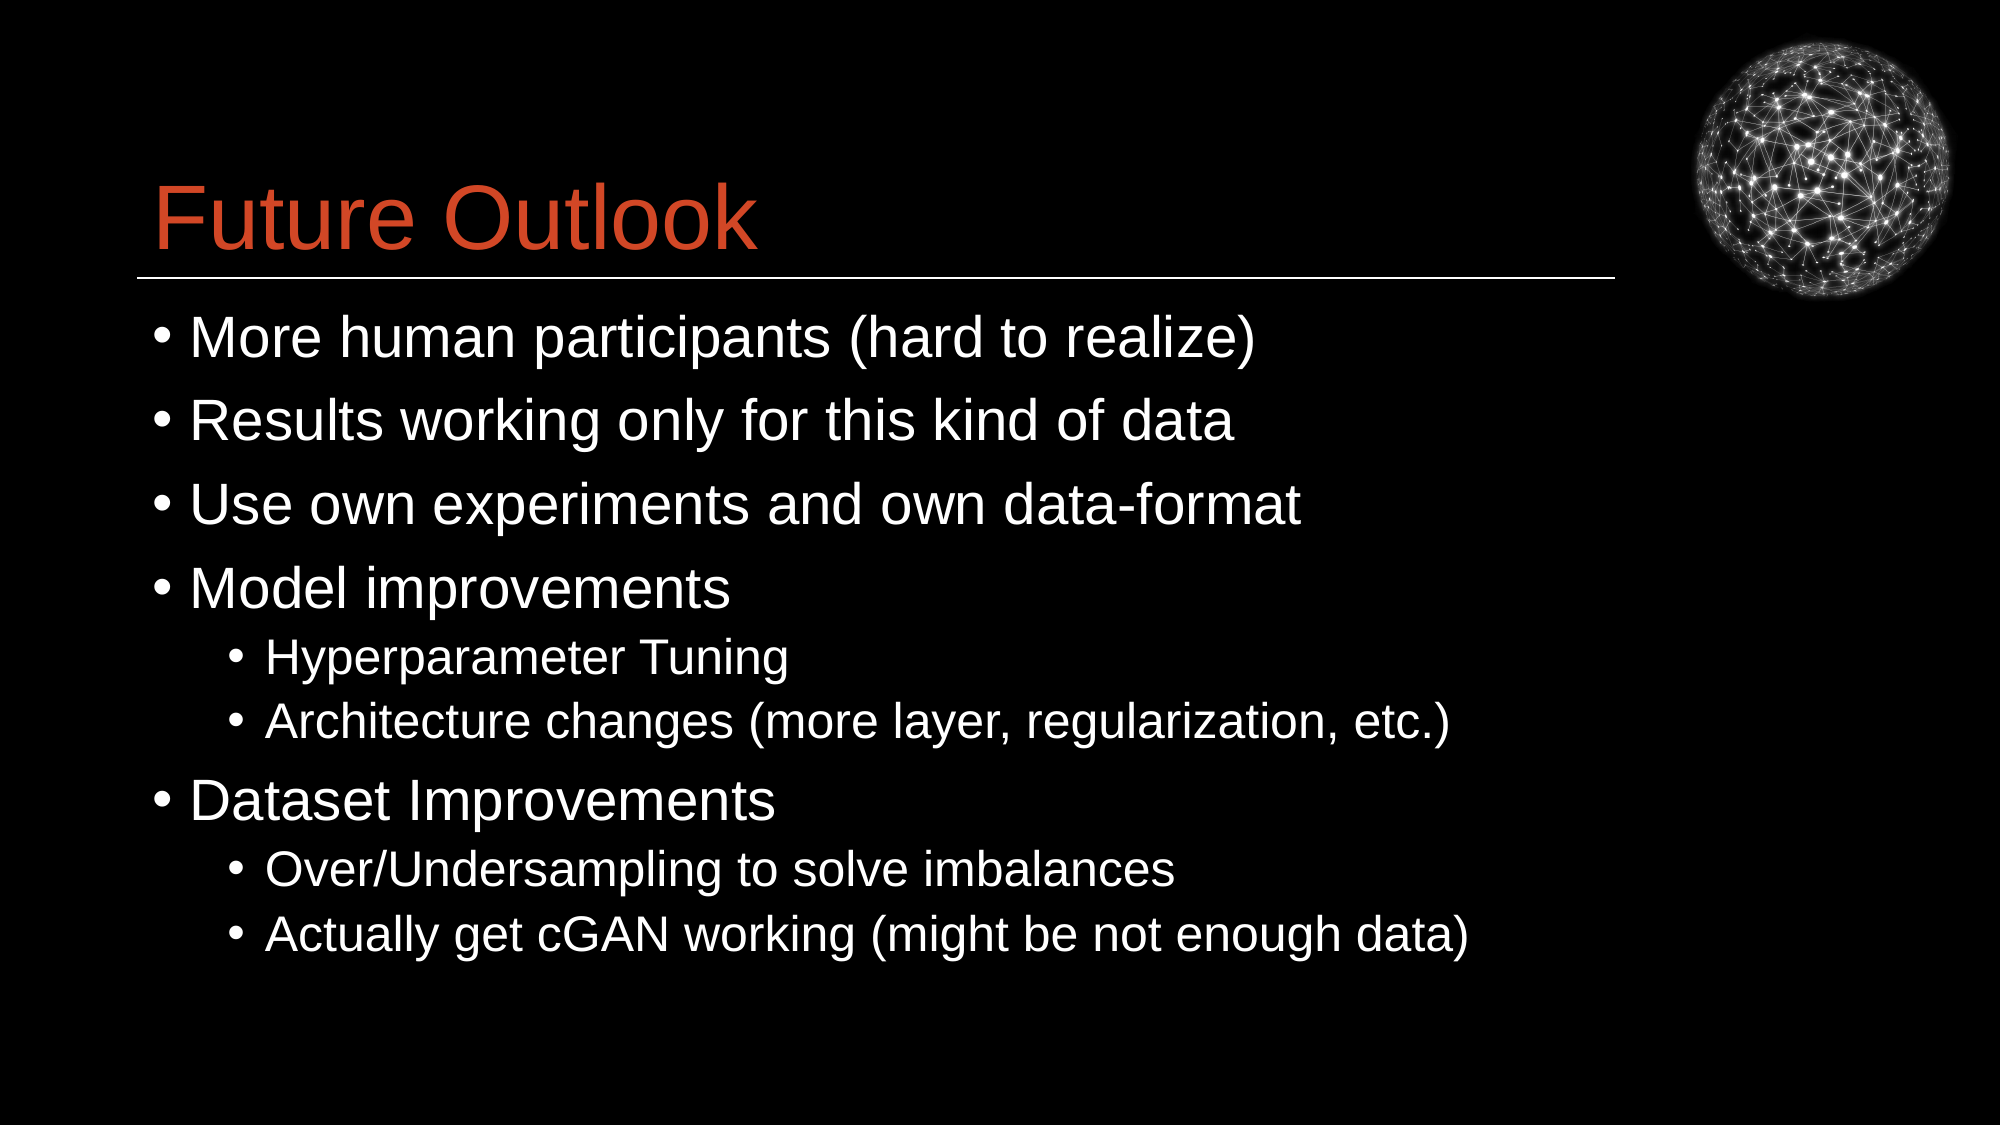

# Future Outlook
More human participants (hard to realize)
Results working only for this kind of data
Use own experiments and own data-format
Model improvements
Hyperparameter Tuning
Architecture changes (more layer, regularization, etc.)
Dataset Improvements
Over/Undersampling to solve imbalances
Actually get cGAN working (might be not enough data)